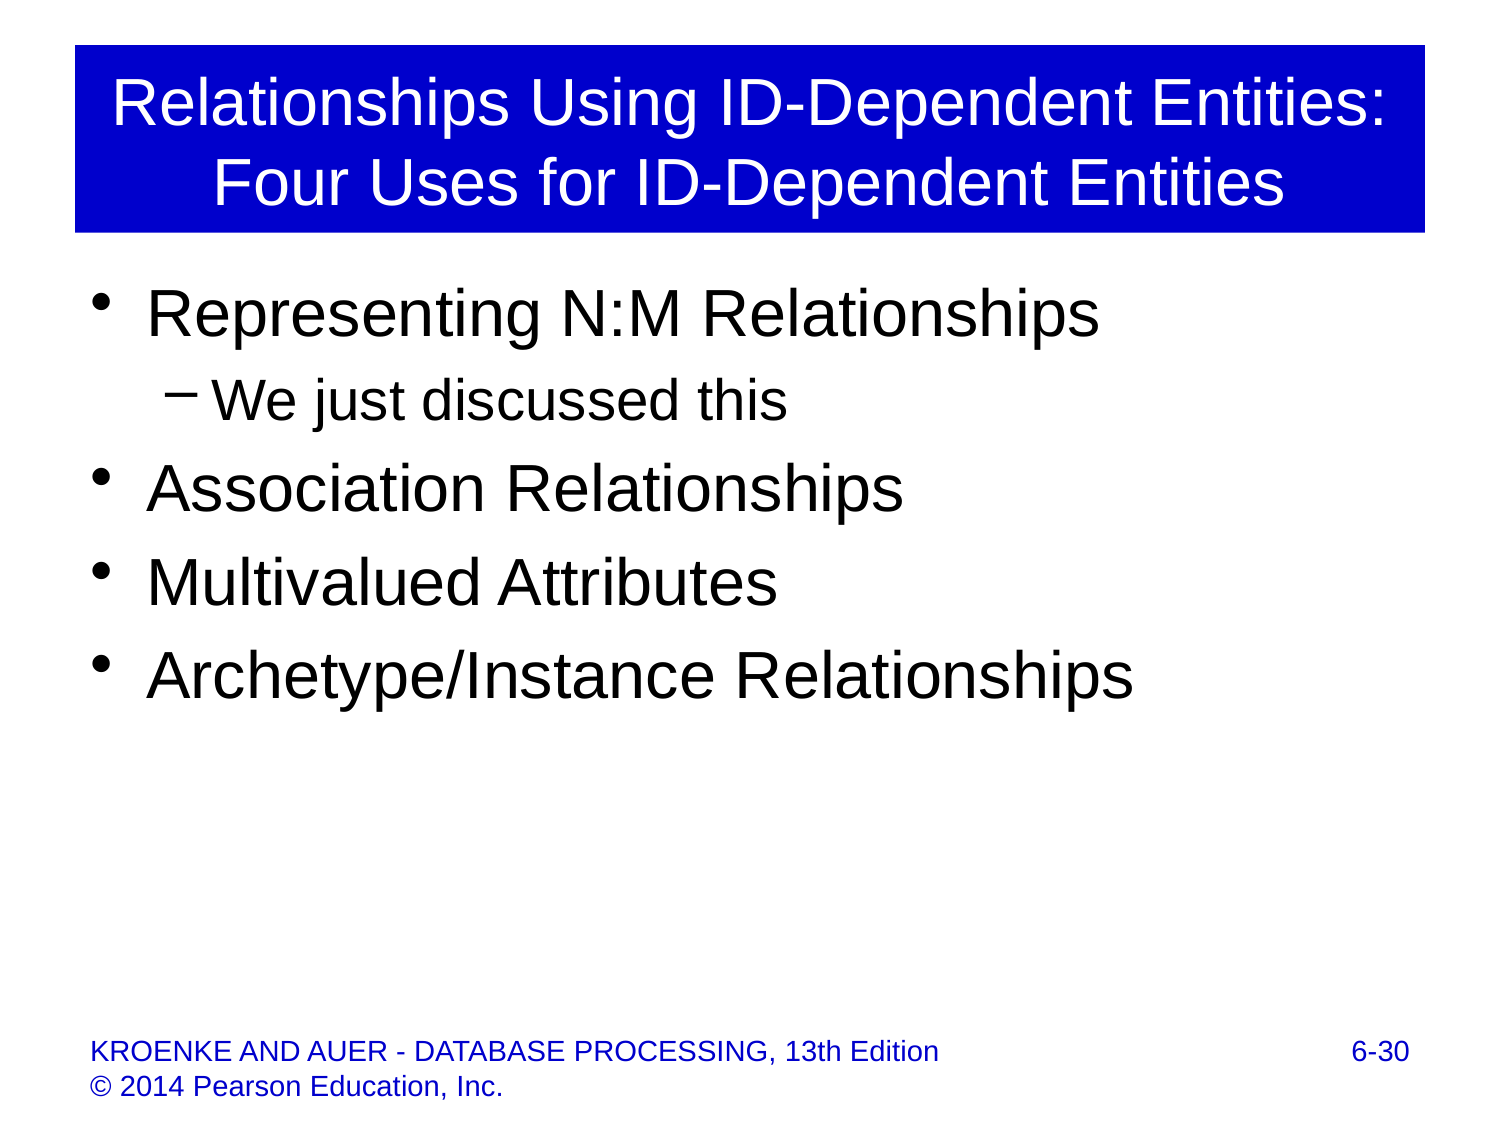

# Relationships Using ID-Dependent Entities: Four Uses for ID-Dependent Entities
Representing N:M Relationships
We just discussed this
Association Relationships
Multivalued Attributes
Archetype/Instance Relationships
6-30

KROENKE AND AUER - DATABASE PROCESSING, 13th Edition © 2014 Pearson Education, Inc.